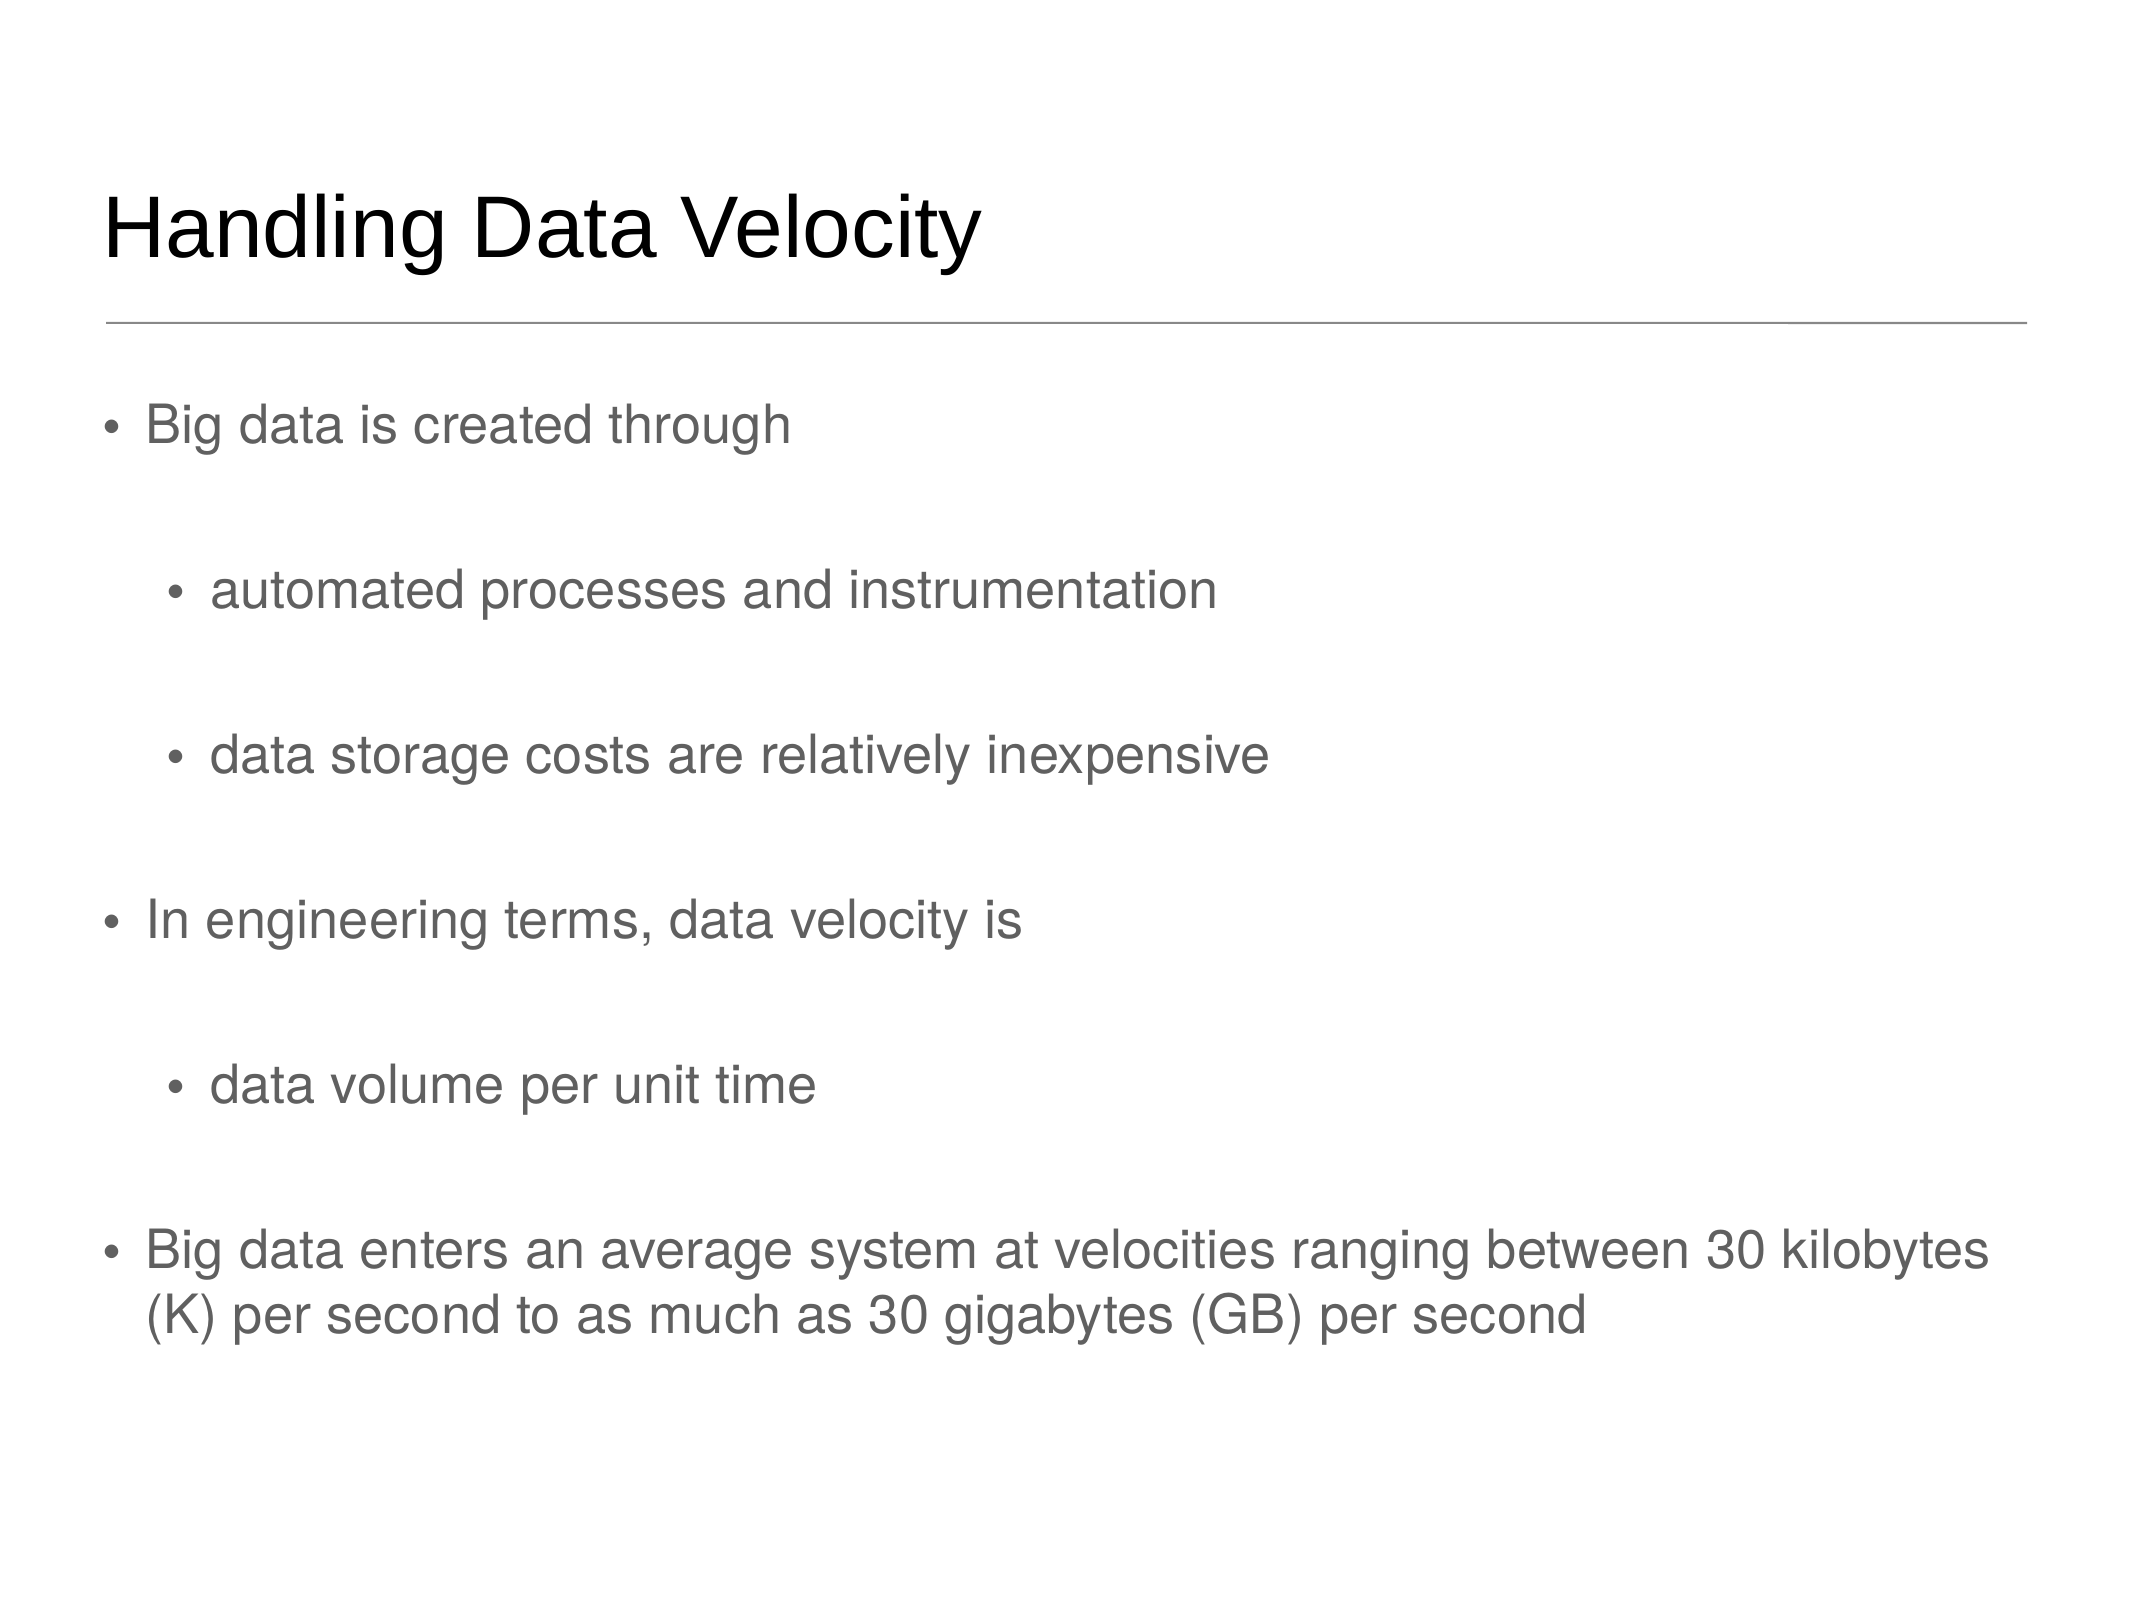

# Handling Data Velocity
Big data is created through
automated processes and instrumentation
data storage costs are relatively inexpensive
In engineering terms, data velocity is
data volume per unit time
Big data enters an average system at velocities ranging between 30 kilobytes (K) per second to as much as 30 gigabytes (GB) per second